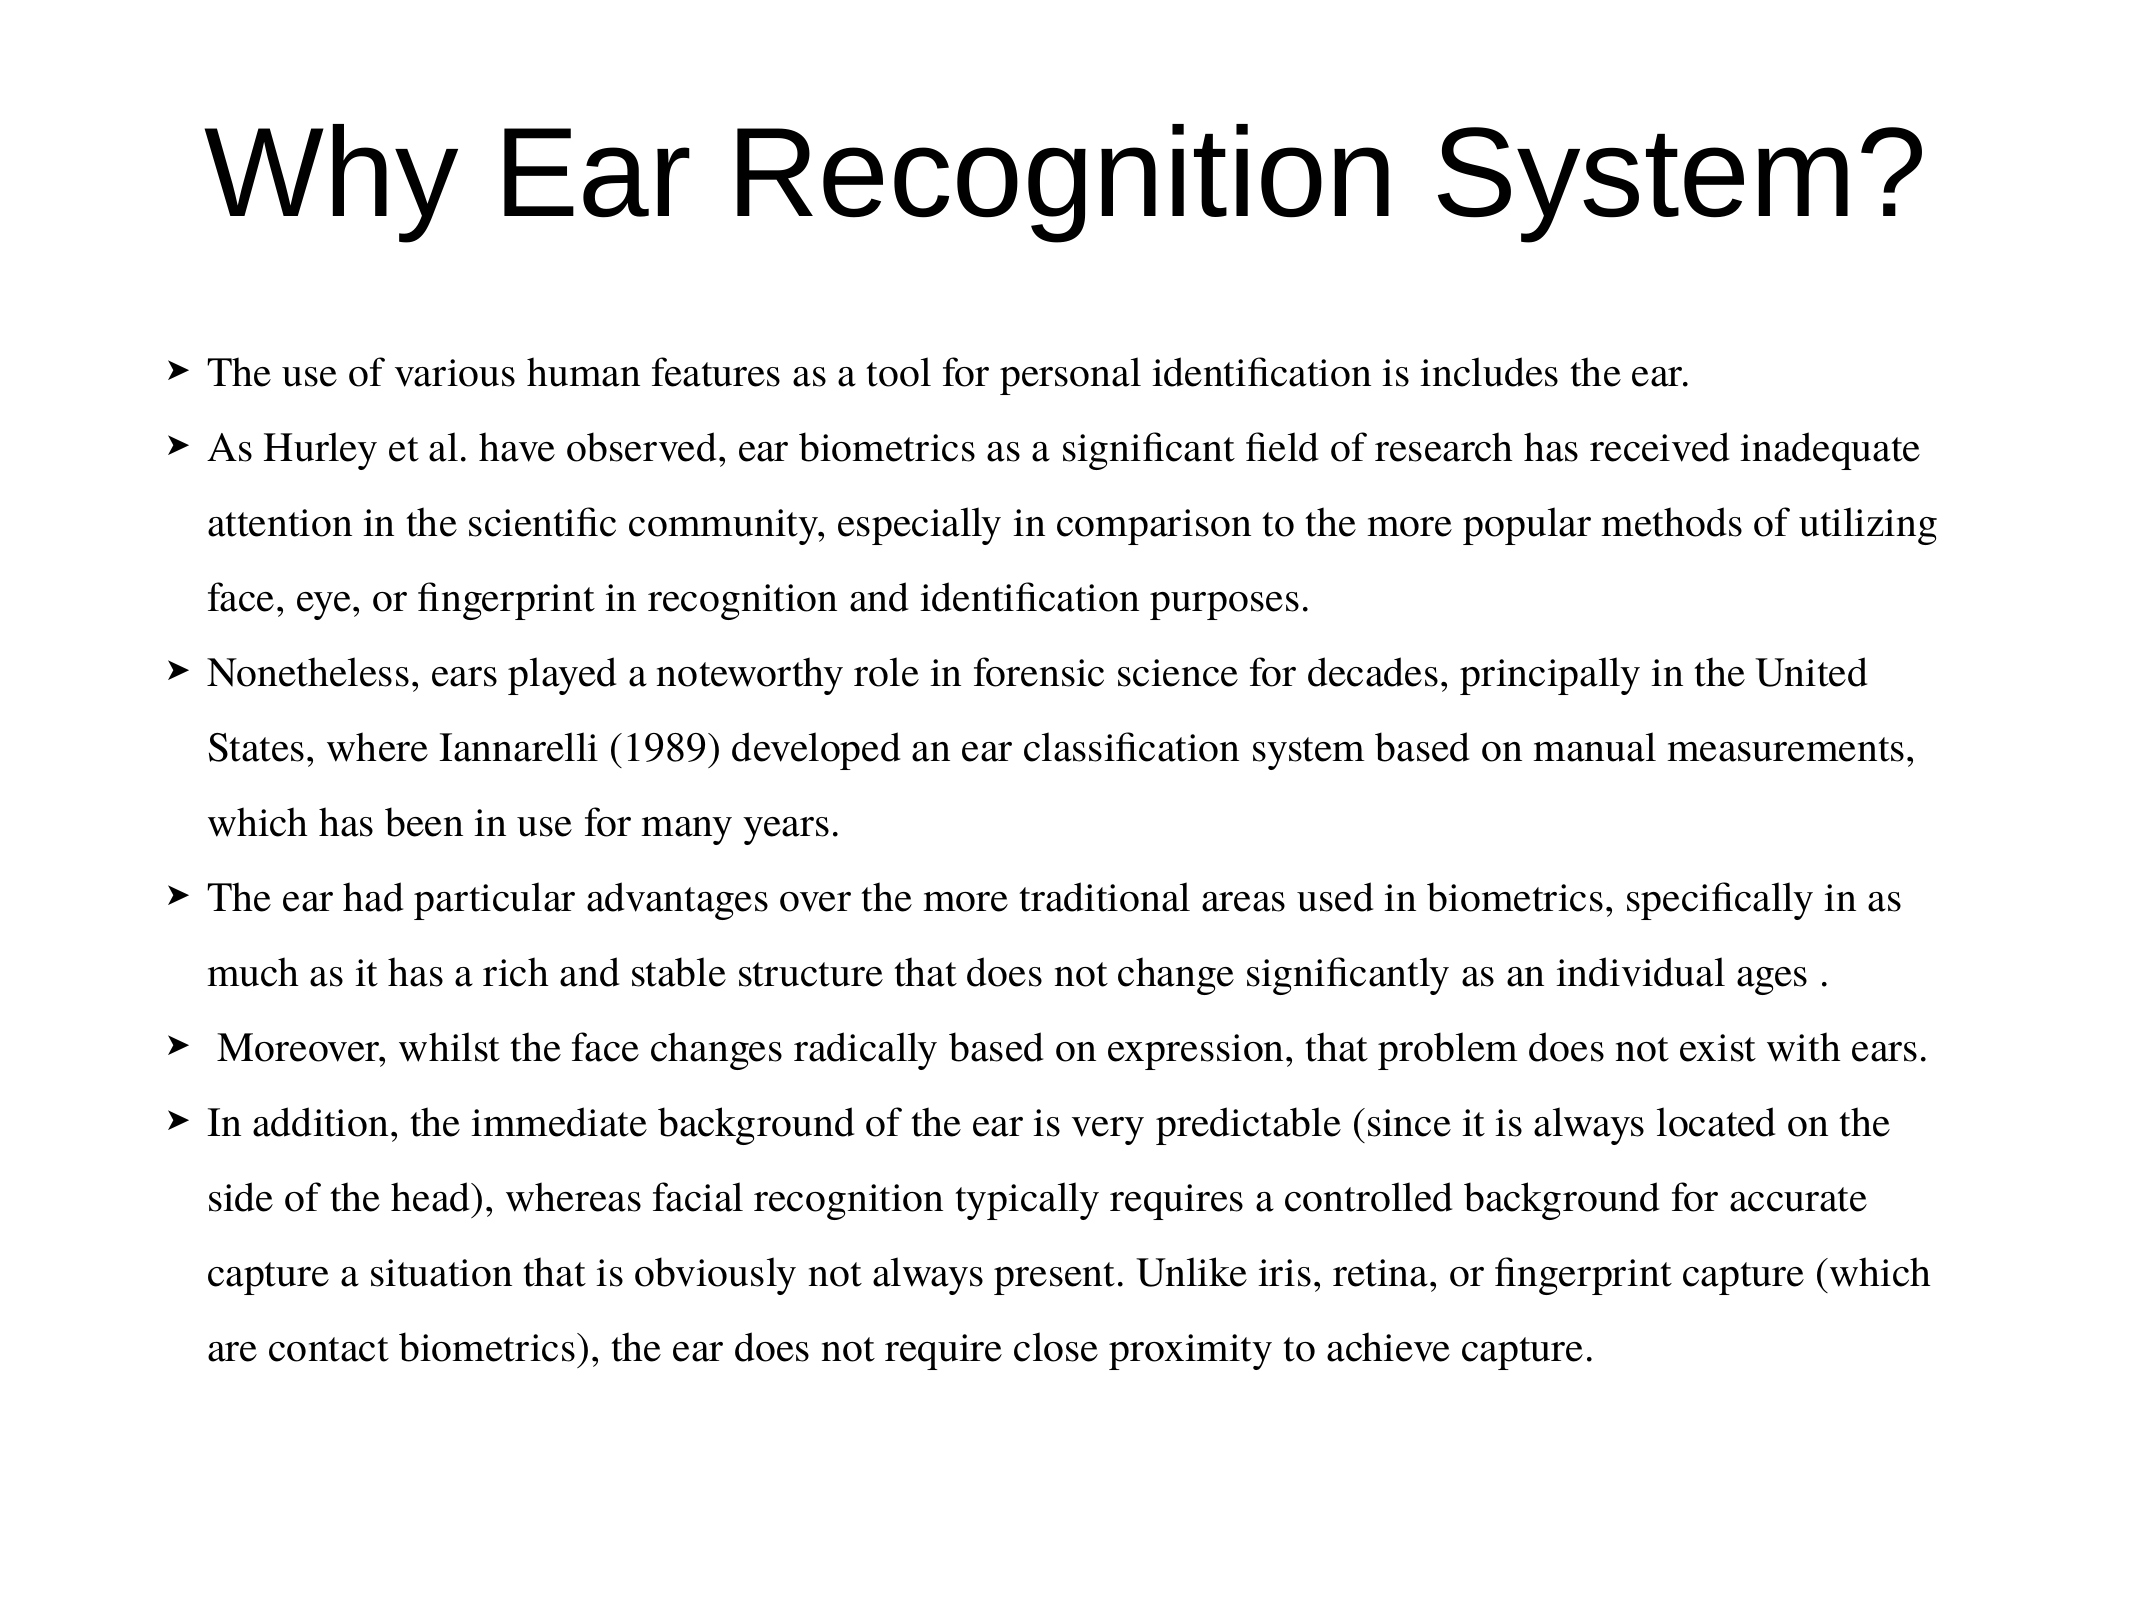

# Why Ear Recognition System?
The use of various human features as a tool for personal identification is includes the ear.
As Hurley et al. have observed, ear biometrics as a significant field of research has received inadequate attention in the scientific community, especially in comparison to the more popular methods of utilizing face, eye, or fingerprint in recognition and identification purposes.
Nonetheless, ears played a noteworthy role in forensic science for decades, principally in the United States, where Iannarelli (1989) developed an ear classification system based on manual measurements, which has been in use for many years.
The ear had particular advantages over the more traditional areas used in biometrics, specifically in as much as it has a rich and stable structure that does not change significantly as an individual ages .
 Moreover, whilst the face changes radically based on expression, that problem does not exist with ears.
In addition, the immediate background of the ear is very predictable (since it is always located on the side of the head), whereas facial recognition typically requires a controlled background for accurate capture a situation that is obviously not always present. Unlike iris, retina, or fingerprint capture (which are contact biometrics), the ear does not require close proximity to achieve capture.